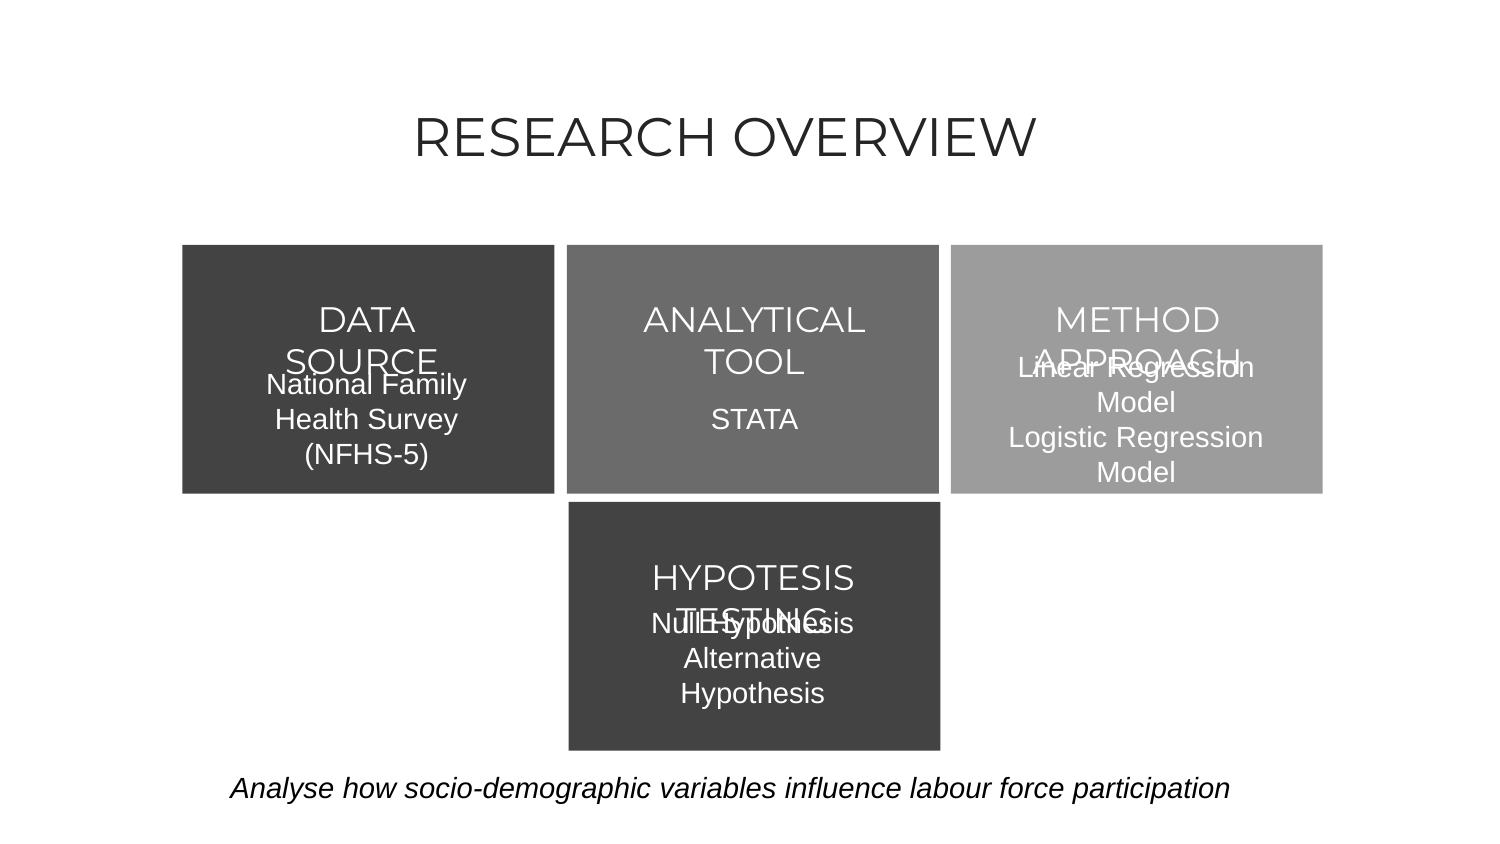

RESEARCH OVERVIEW

# DATA SOURCE
ANALYTICAL TOOL
METHOD APPROACH
STATA
Linear Regression Model
Logistic Regression Model
National Family Health Survey (NFHS-5)

HYPOTESIS TESTING
Null Hypothesis
Alternative Hypothesis

Analyse how socio-demographic variables influence labour force participation